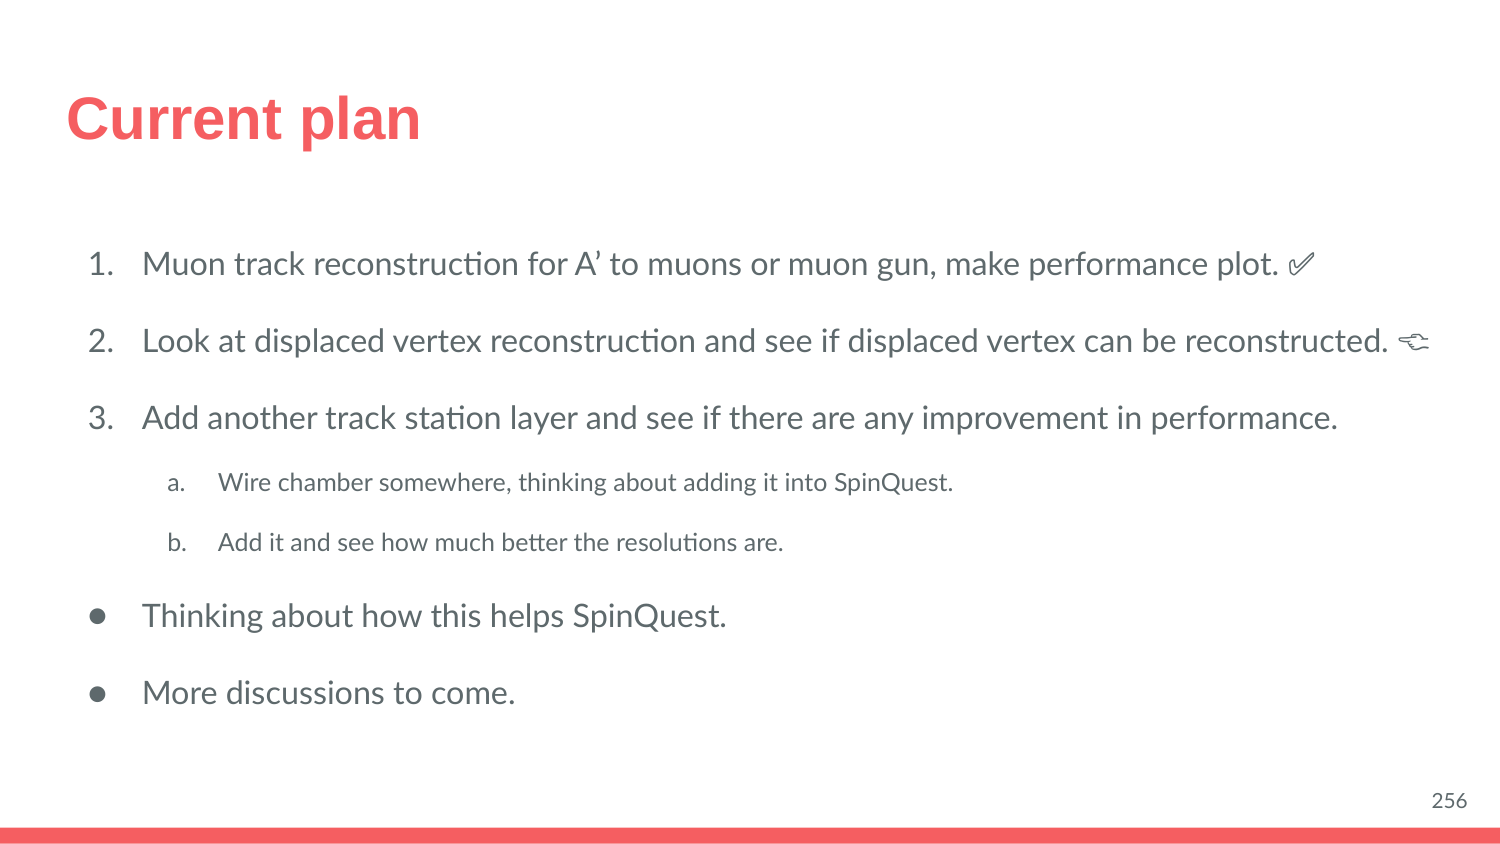

# Current plan
Muon track reconstruction for A’ to muons or muon gun, make performance plot. ✅
Look at displaced vertex reconstruction and see if displaced vertex can be reconstructed. 👈
Add another track station layer and see if there are any improvement in performance.
Wire chamber somewhere, thinking about adding it into SpinQuest.
Add it and see how much better the resolutions are.
Thinking about how this helps SpinQuest.
More discussions to come.
256